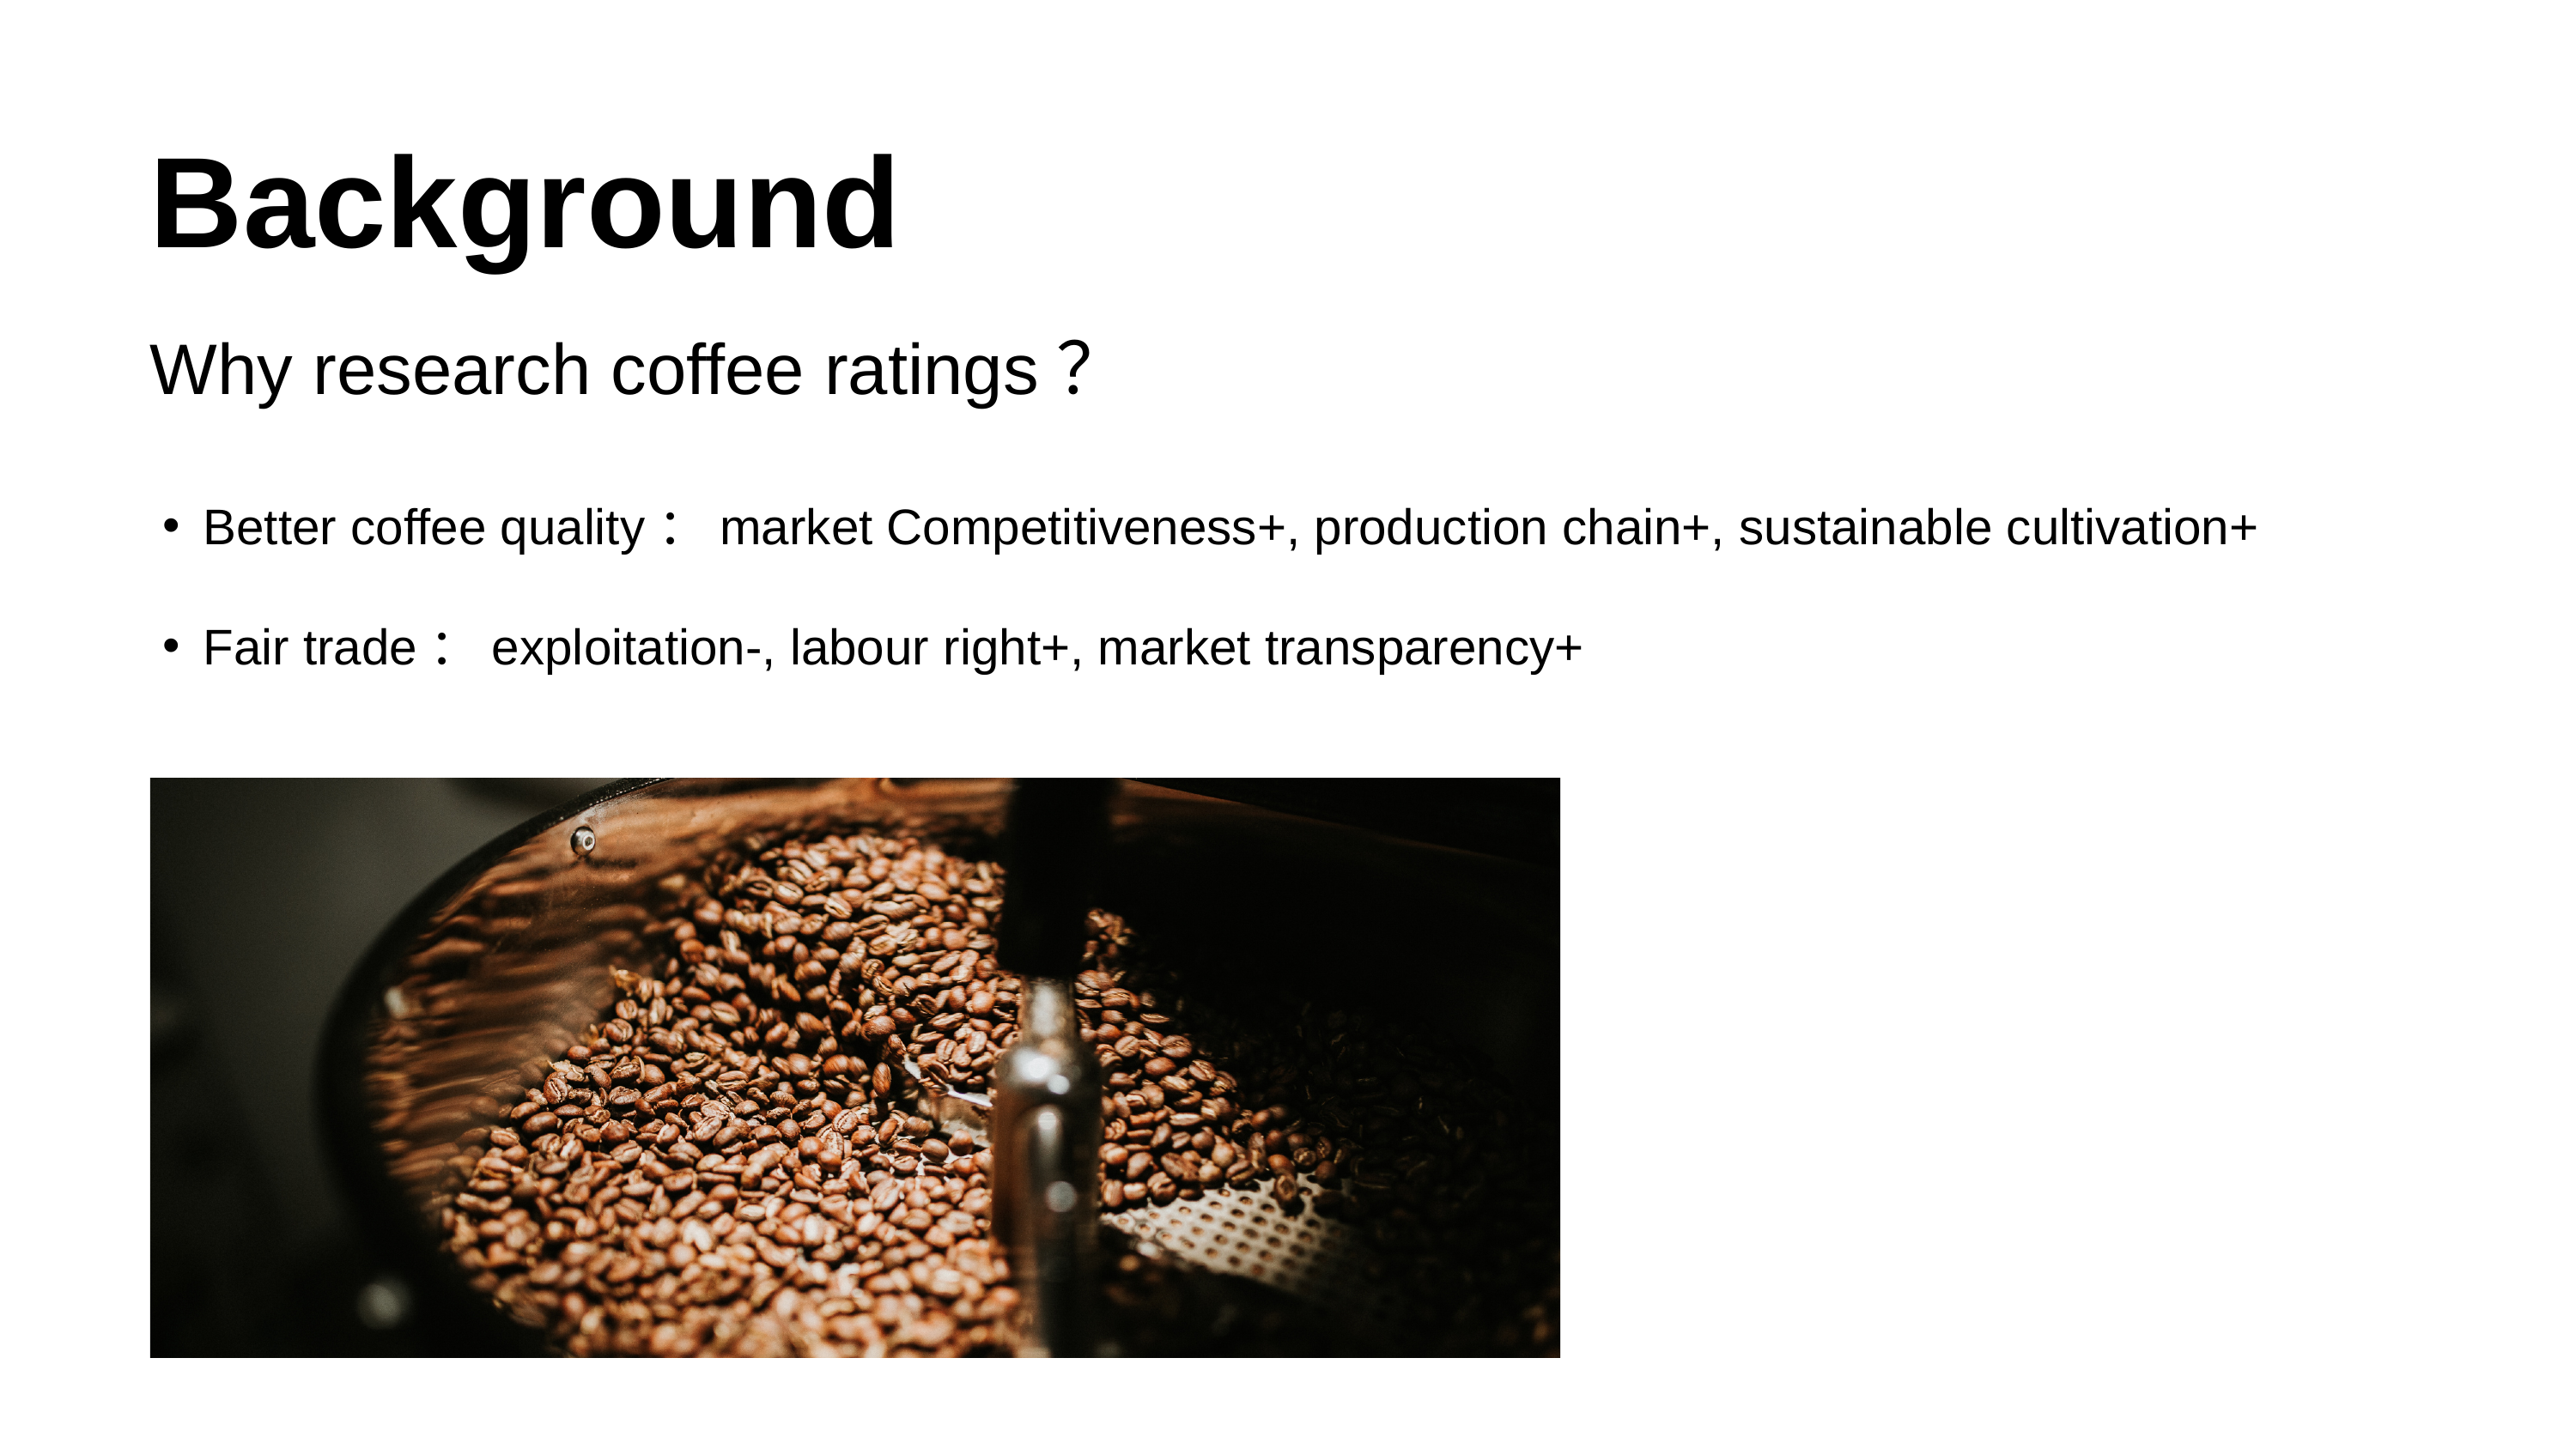

Background
Why research coffee ratings？
Better coffee quality：market Competitiveness+, production chain+, sustainable cultivation+

Fair trade：exploitation-, labour right+, market transparency+